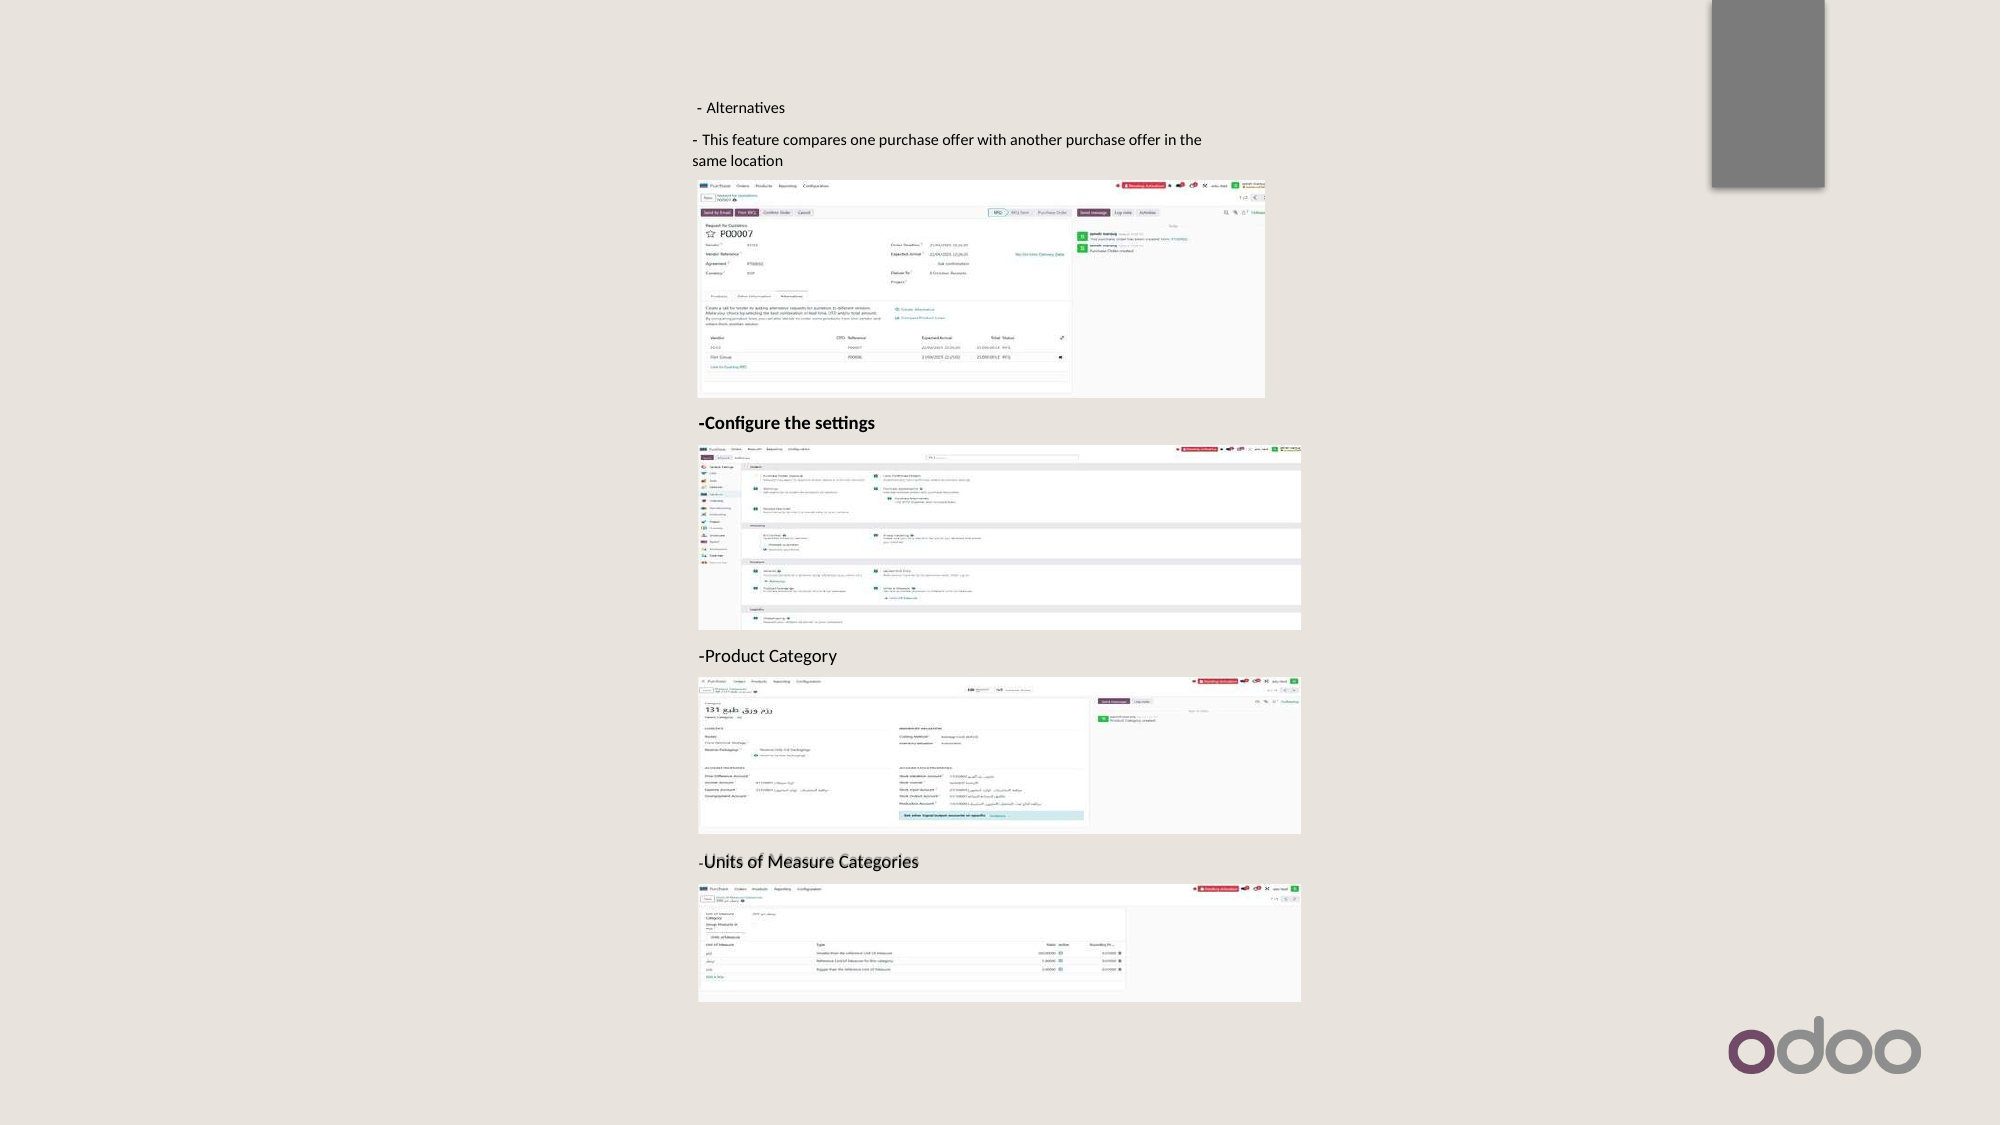

- Alternatives
- This feature compares one purchase offer with another purchase offer in the same location

-Configure the settings

-Product Category

-Units of Measure Categories